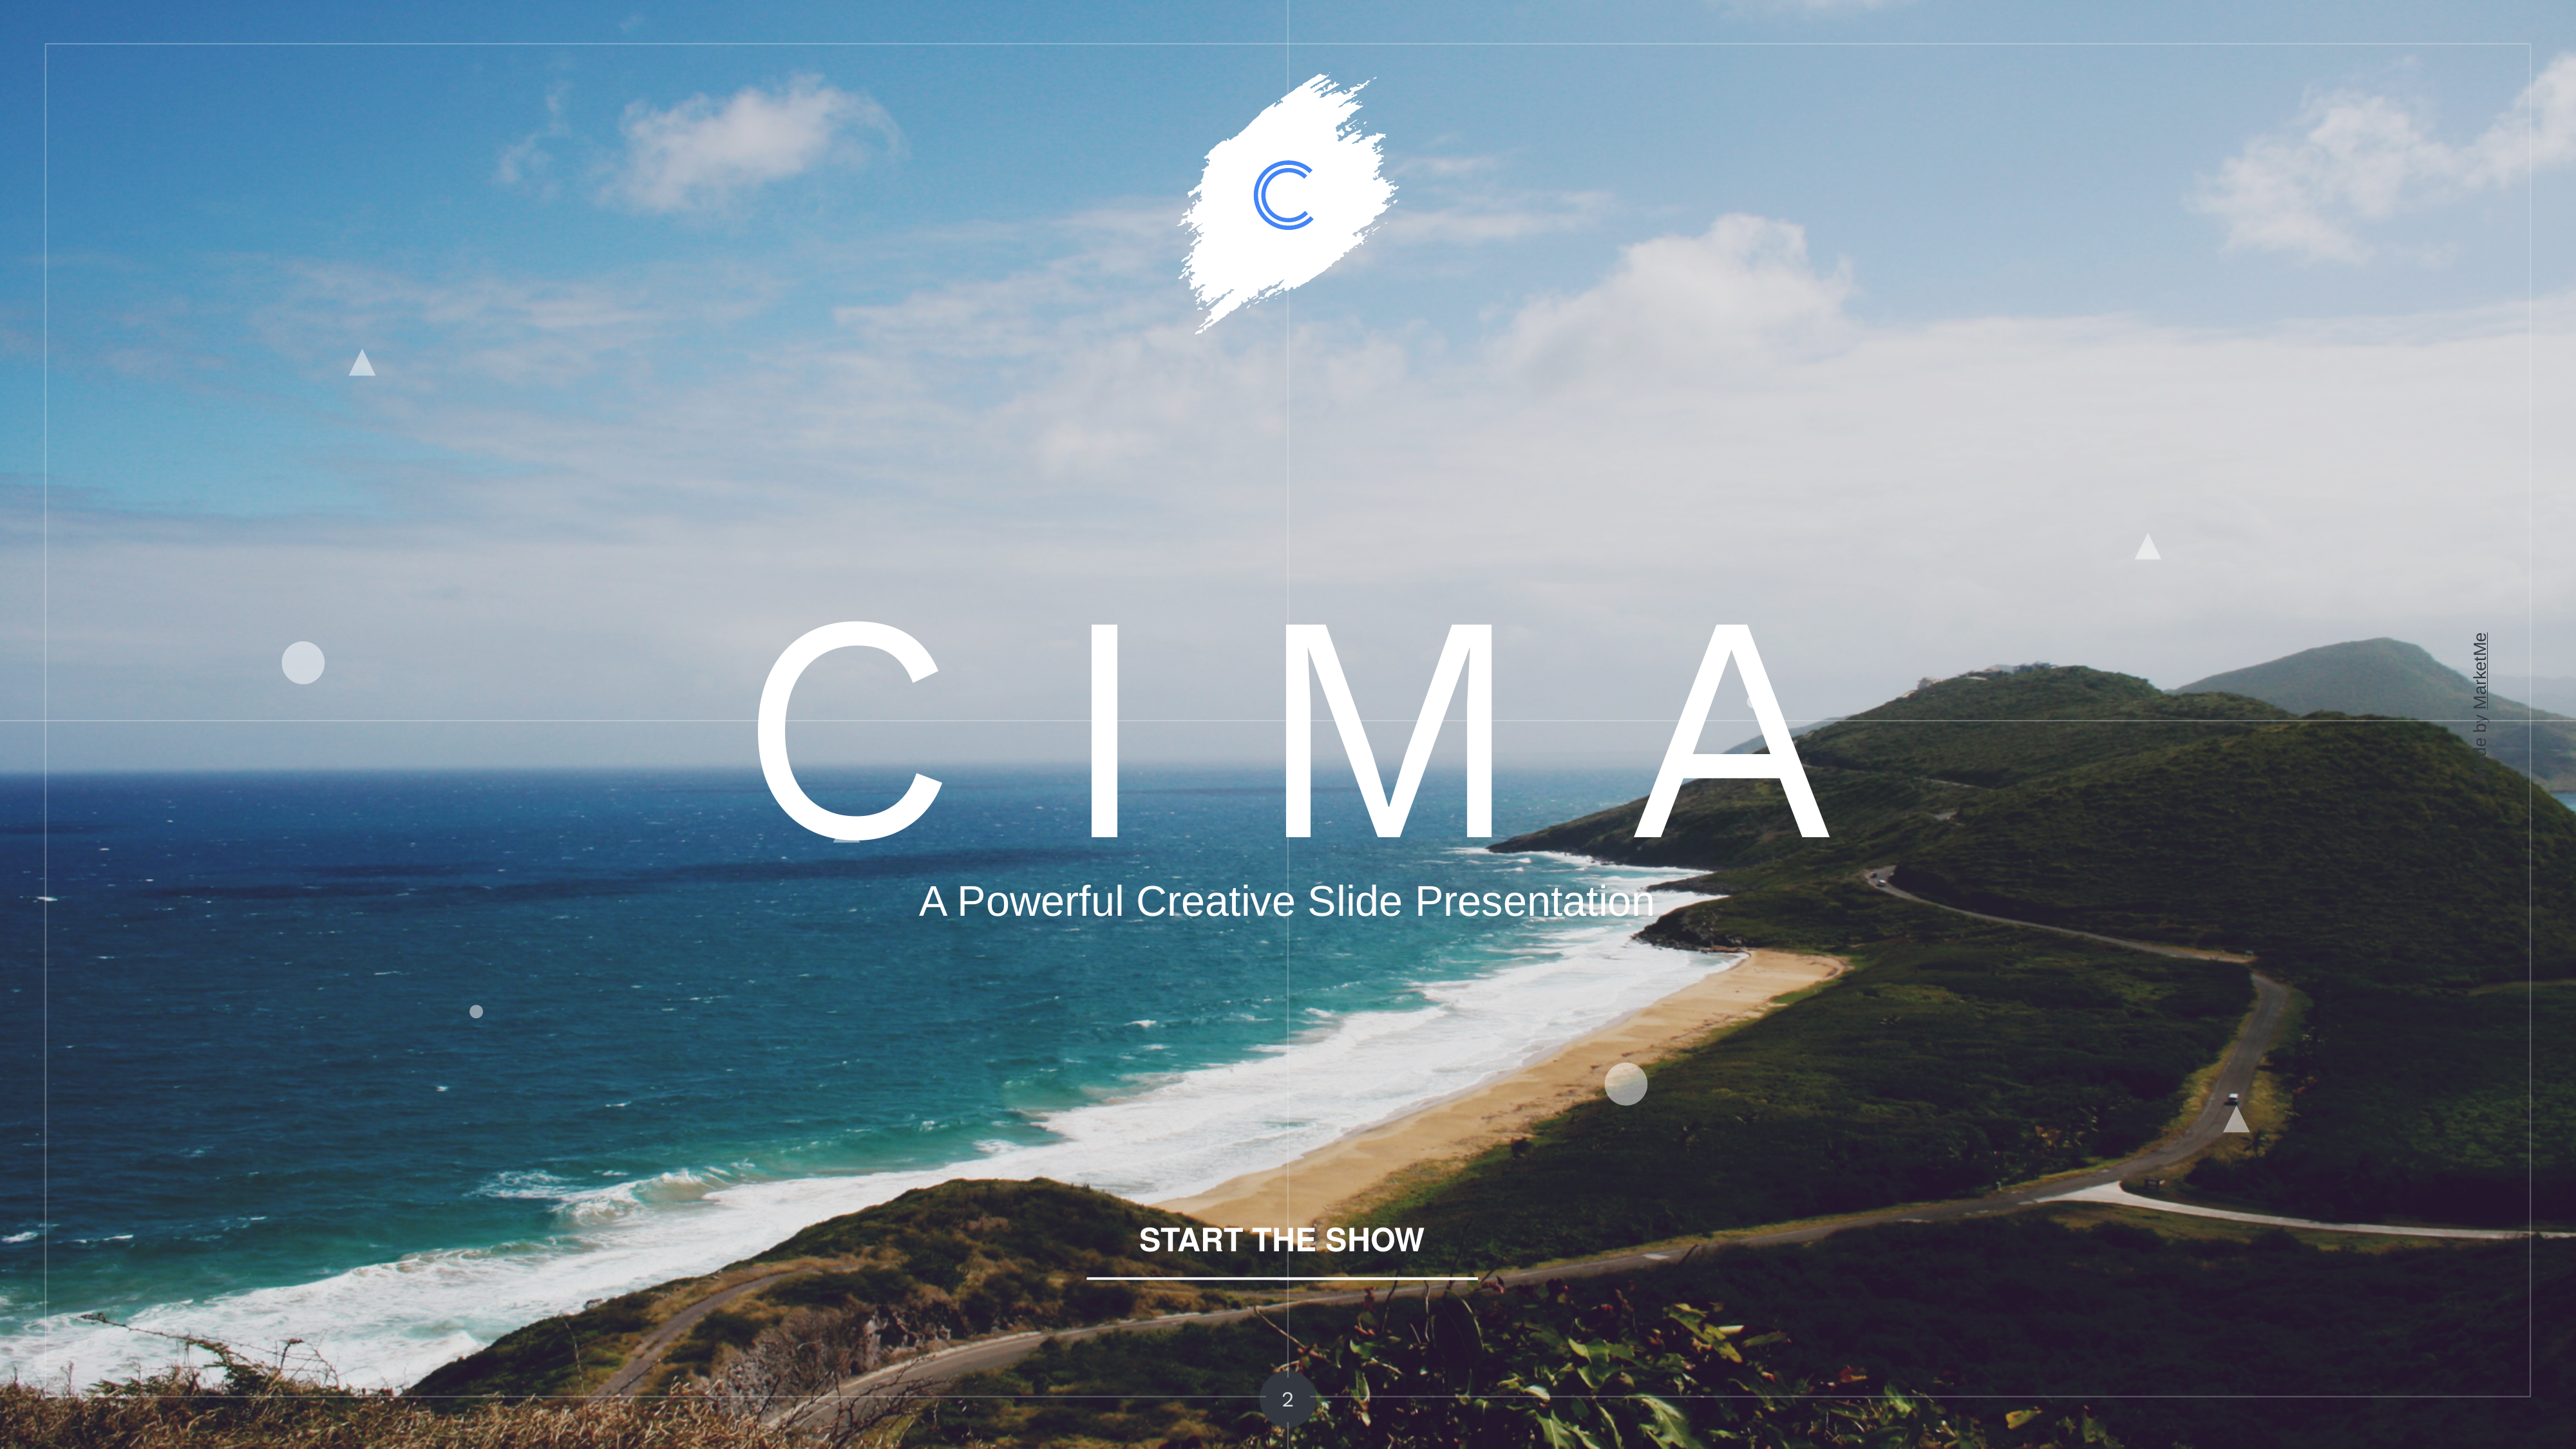

# CIMA

A Powerful Creative Slide Presentation

START THE SHOW

2